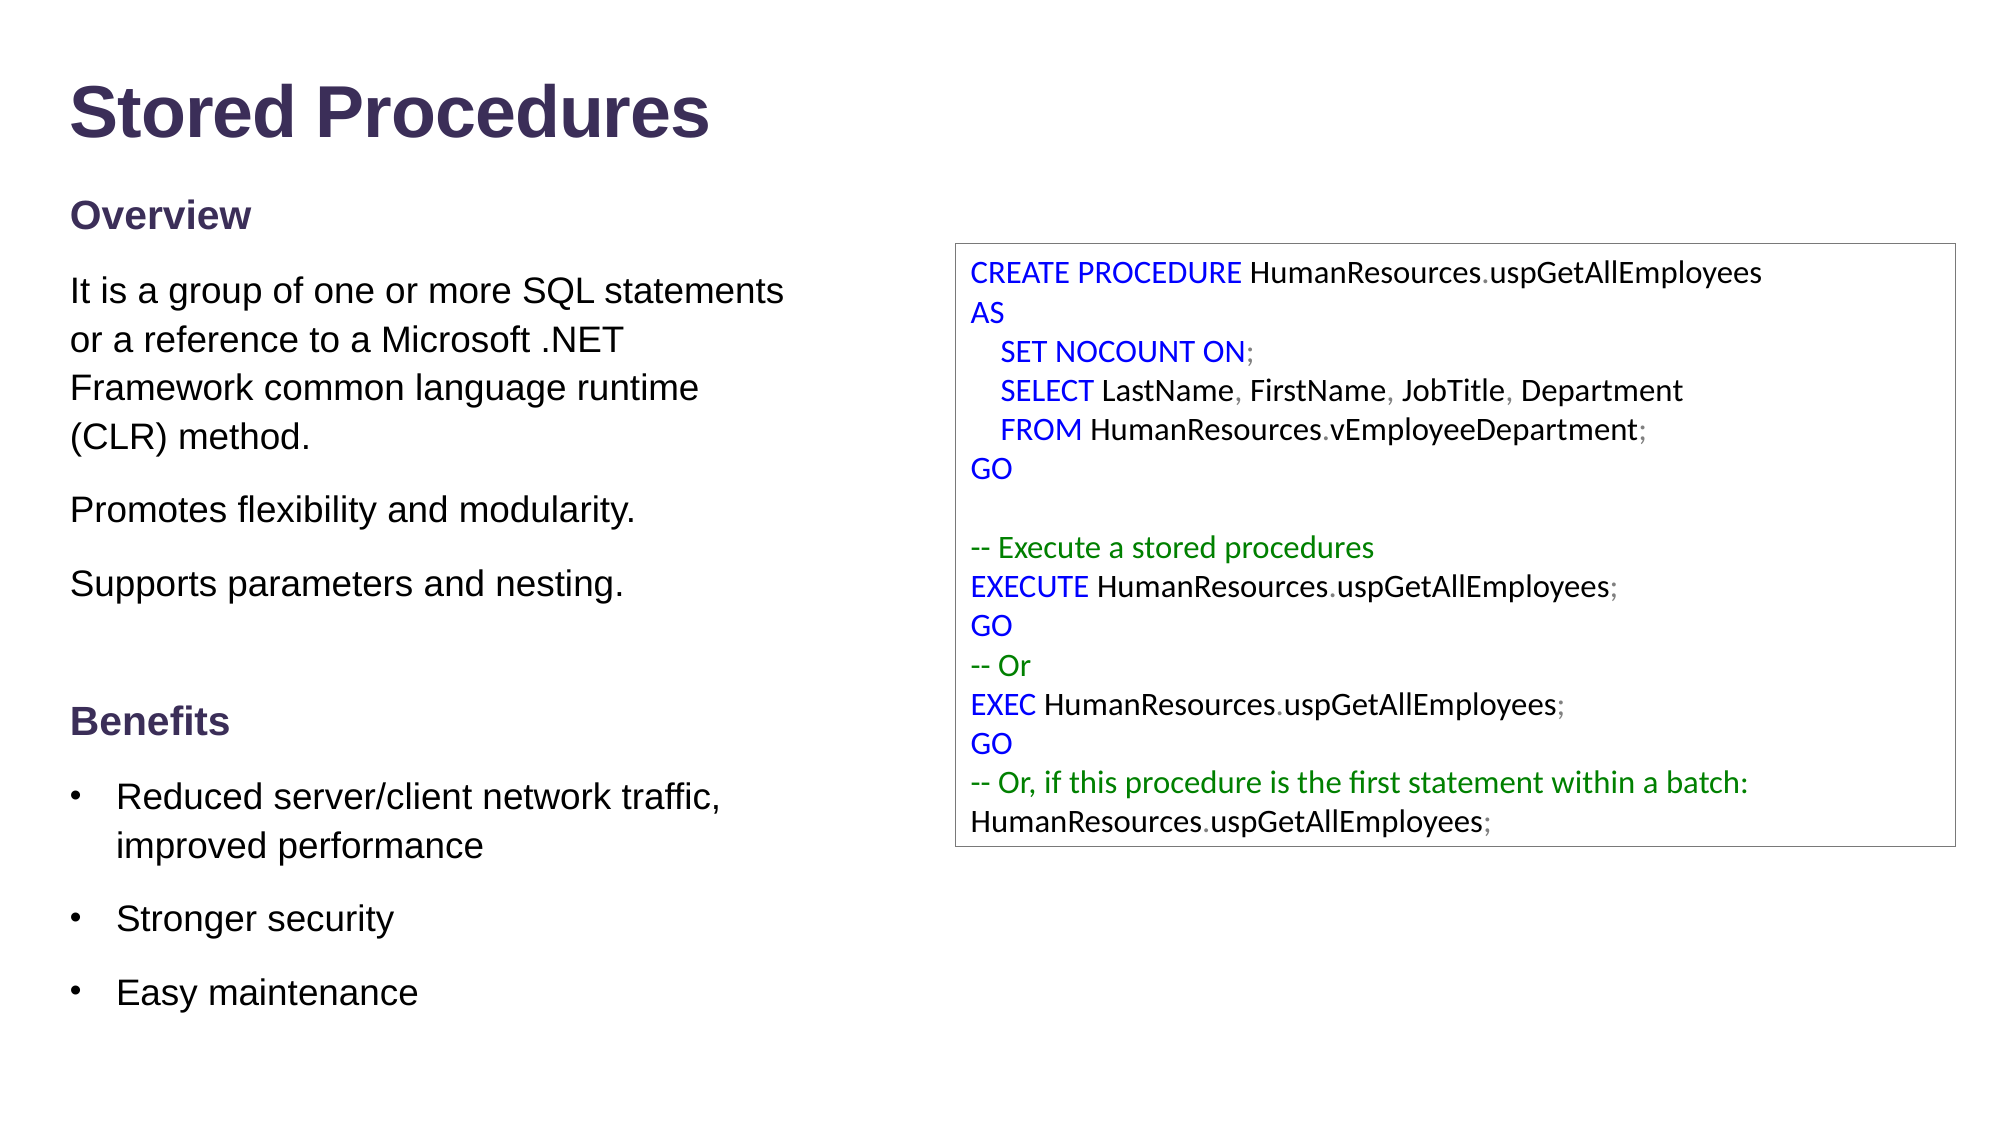

# Stored Procedures
Overview
It is a group of one or more SQL statements or a reference to a Microsoft .NET Framework common language runtime (CLR) method.
Promotes flexibility and modularity.
Supports parameters and nesting.

Benefits
Reduced server/client network traffic, improved performance
Stronger security
Easy maintenance

CREATE PROCEDURE HumanResources.uspGetAllEmployees
AS
    SET NOCOUNT ON;
    SELECT LastName, FirstName, JobTitle, Department
    FROM HumanResources.vEmployeeDepartment;
GO

-- Execute a stored procedures
EXECUTE HumanResources.uspGetAllEmployees;
GO
-- Or
EXEC HumanResources.uspGetAllEmployees;
GO
-- Or, if this procedure is the first statement within a batch:
HumanResources.uspGetAllEmployees;